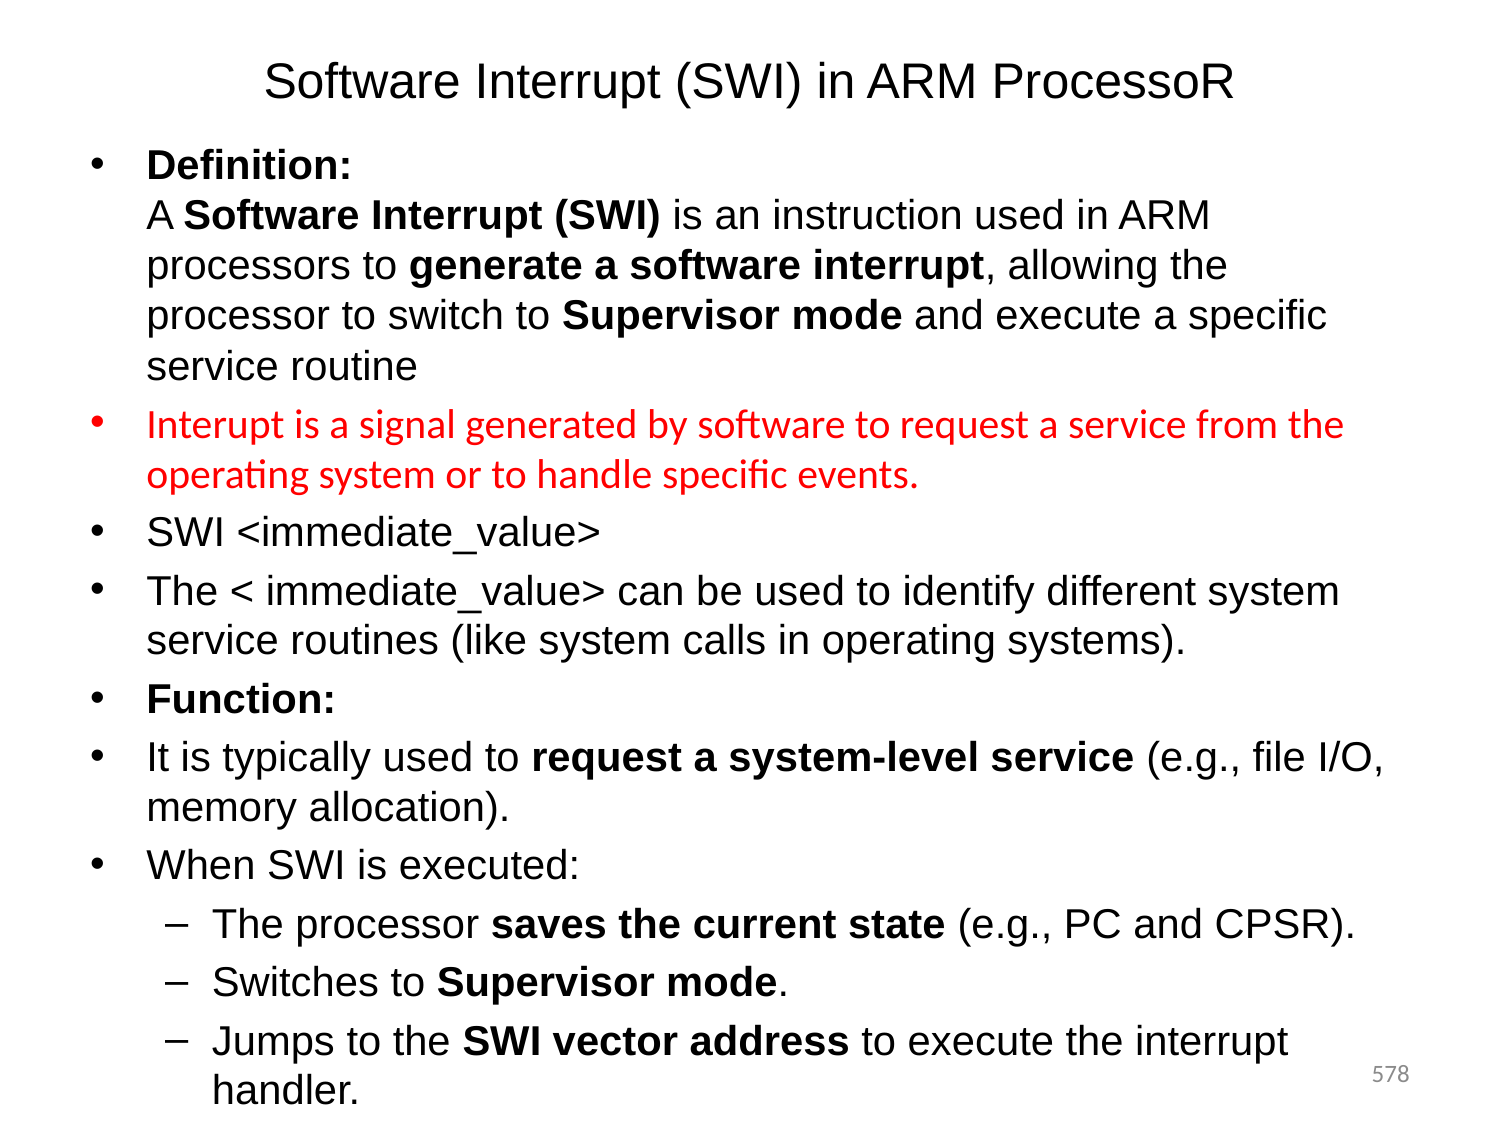

# Software Interrupt (SWI) in ARM ProcessoR
Definition:
A Software Interrupt (SWI) is an instruction used in ARM processors to generate a software interrupt, allowing the processor to switch to Supervisor mode and execute a specific service routine
Interupt is a signal generated by software to request a service from the operating system or to handle specific events.
SWI <immediate_value>
The < immediate_value> can be used to identify different system service routines (like system calls in operating systems).
Function:
It is typically used to request a system-level service (e.g., file I/O, memory allocation).
When SWI is executed:
The processor saves the current state (e.g., PC and CPSR).
Switches to Supervisor mode.
Jumps to the SWI vector address to execute the interrupt handler.

578